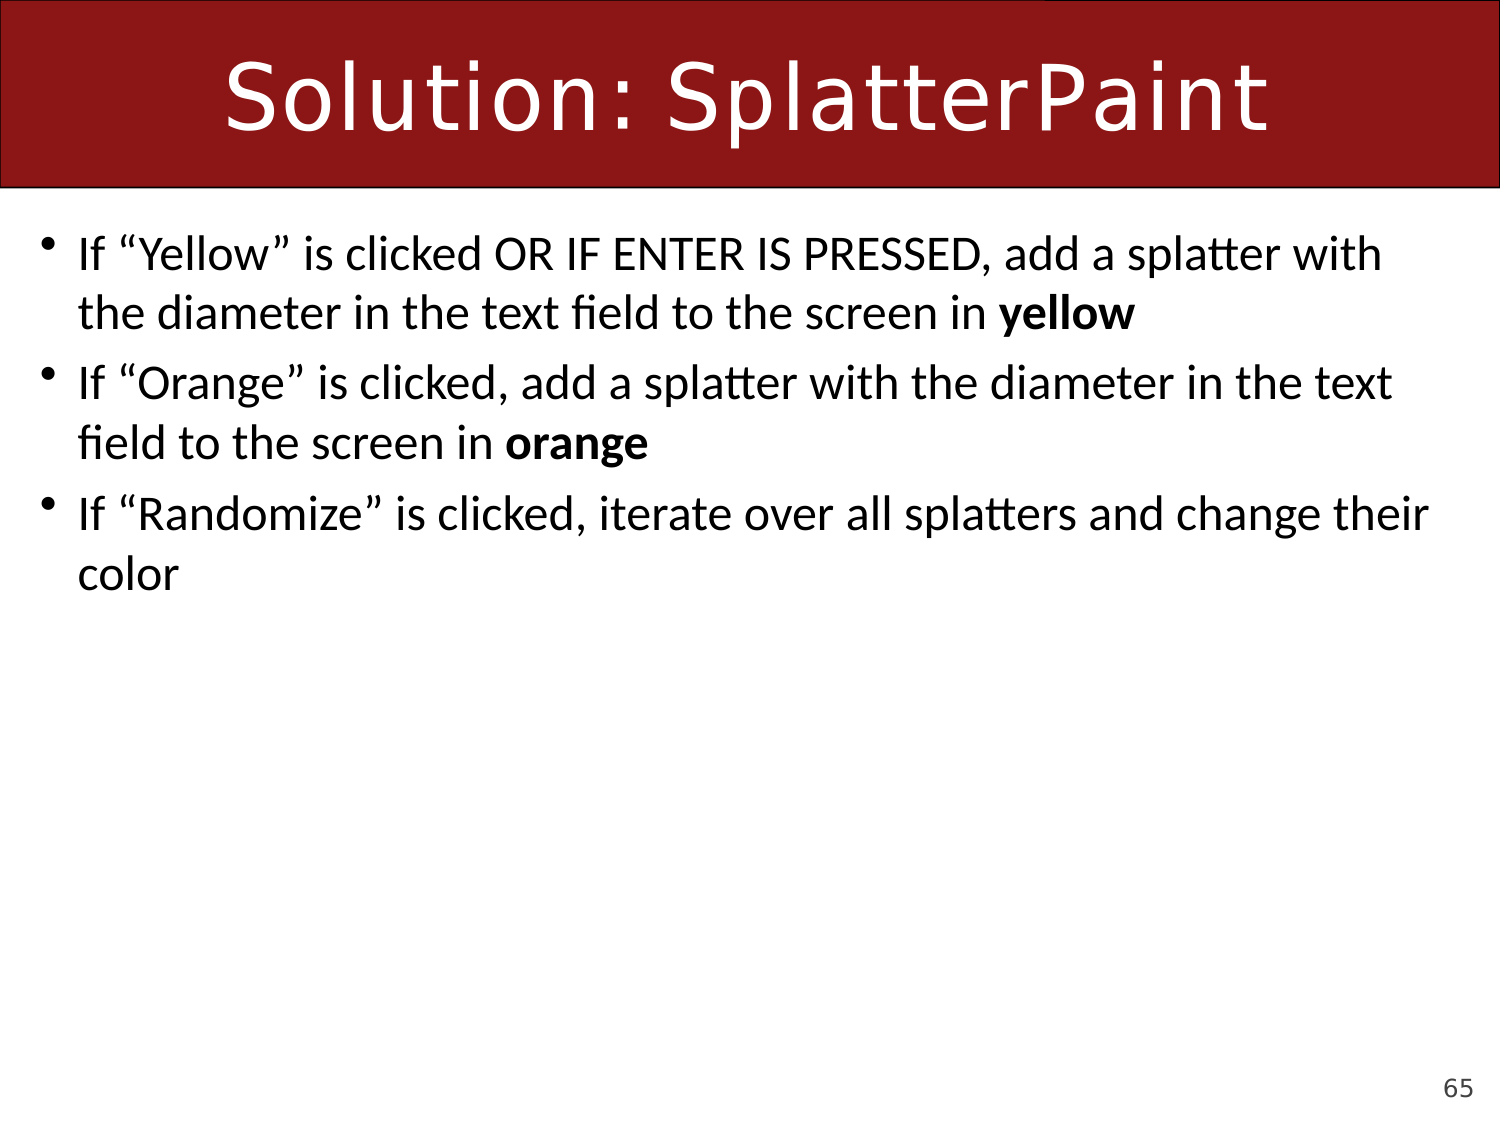

# Solution: SplatterPaint
If “Yellow” is clicked OR IF ENTER IS PRESSED, add a splatter with the diameter in the text field to the screen in yellow
If “Orange” is clicked, add a splatter with the diameter in the text field to the screen in orange
If “Randomize” is clicked, iterate over all splatters and change their color